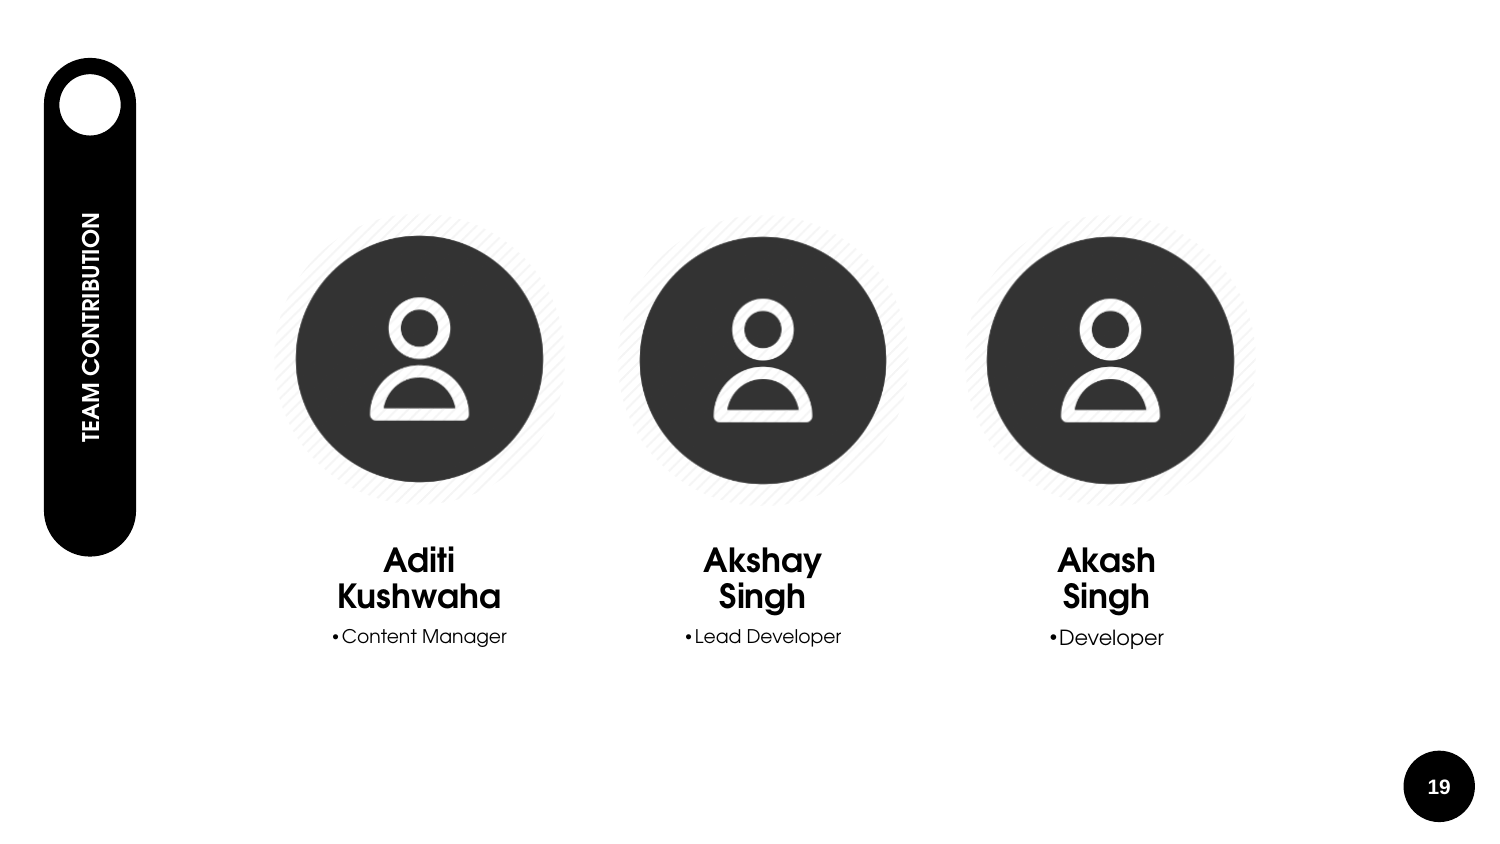

Aditi Kushwaha
Content Manager
Akshay Singh
Lead Developer
Akash Singh
Developer
TEAM CONTRIBUTION
19